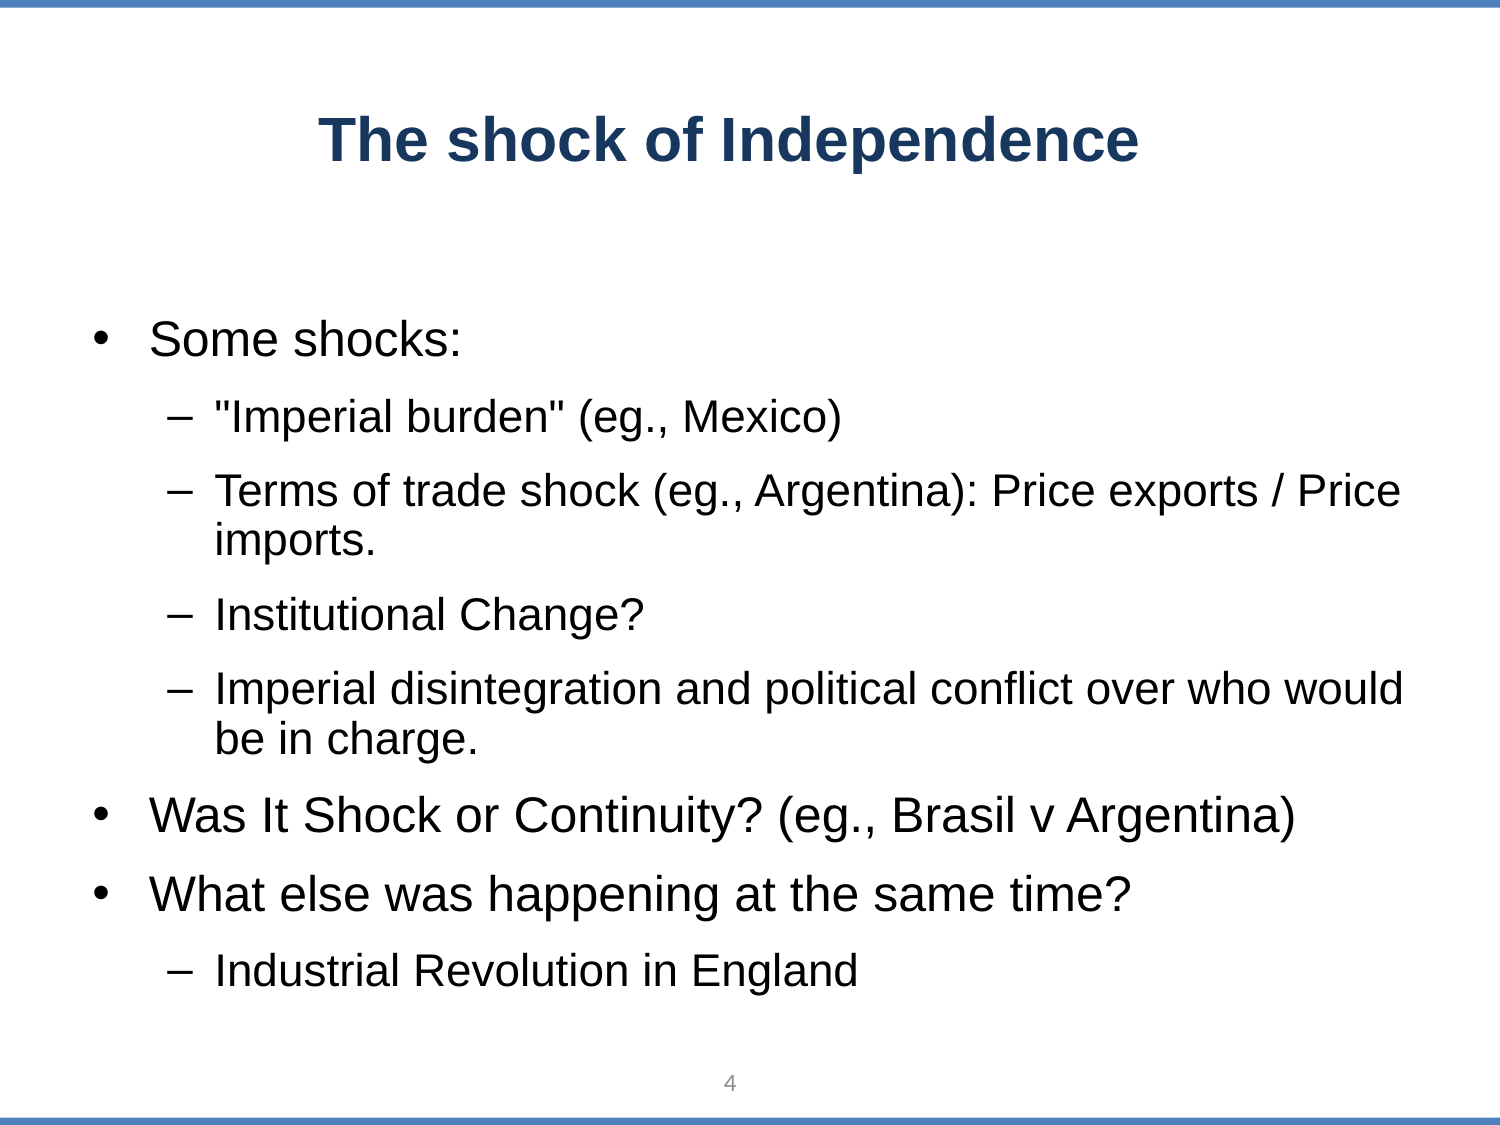

# The shock of Independence
Some shocks:
"Imperial burden" (eg., Mexico)
Terms of trade shock (eg., Argentina): Price exports / Price imports.
Institutional Change?
Imperial disintegration and political conflict over who would be in charge.
Was It Shock or Continuity? (eg., Brasil v Argentina)
What else was happening at the same time?
Industrial Revolution in England
4